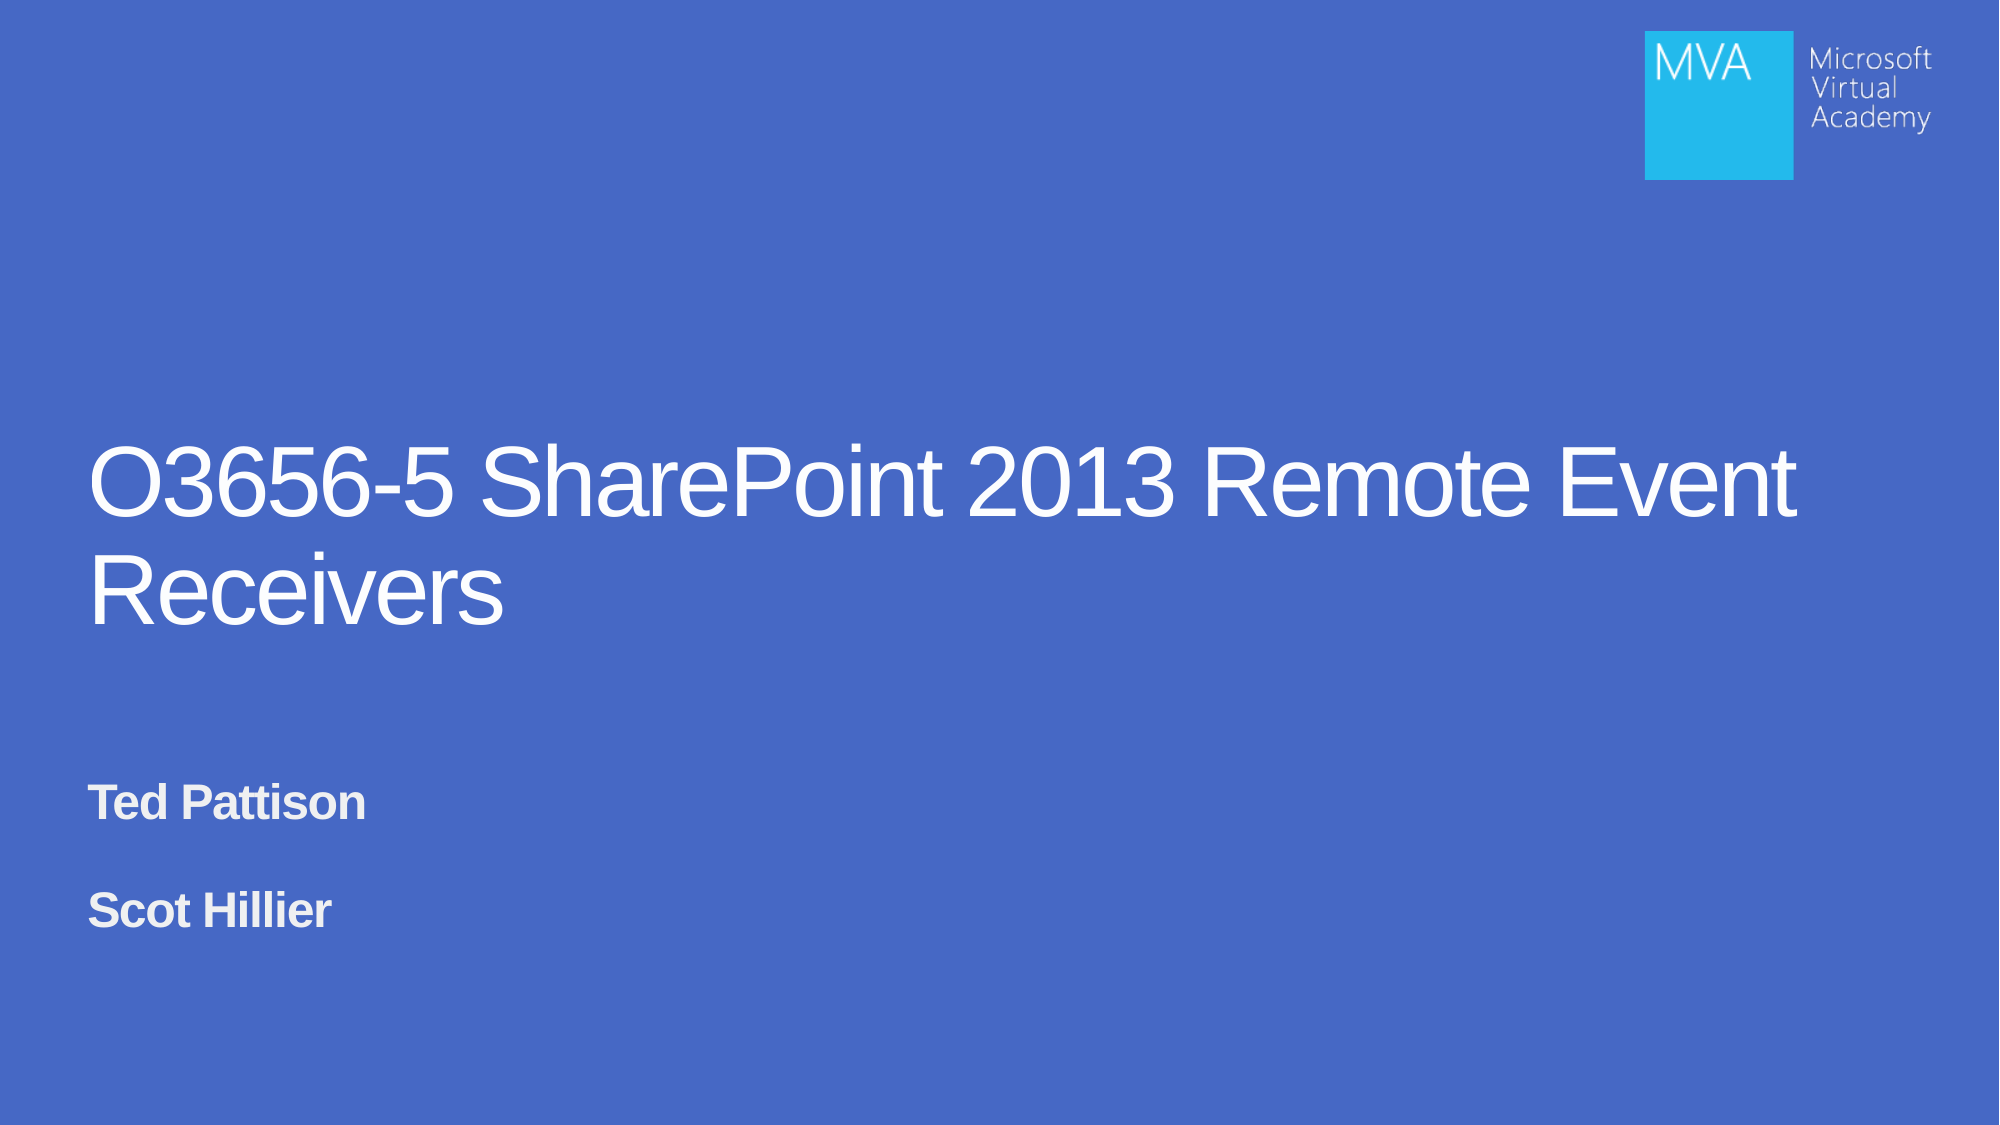

# O3656-5 SharePoint 2013 Remote Event Receivers
Ted Pattison

Scot Hillier